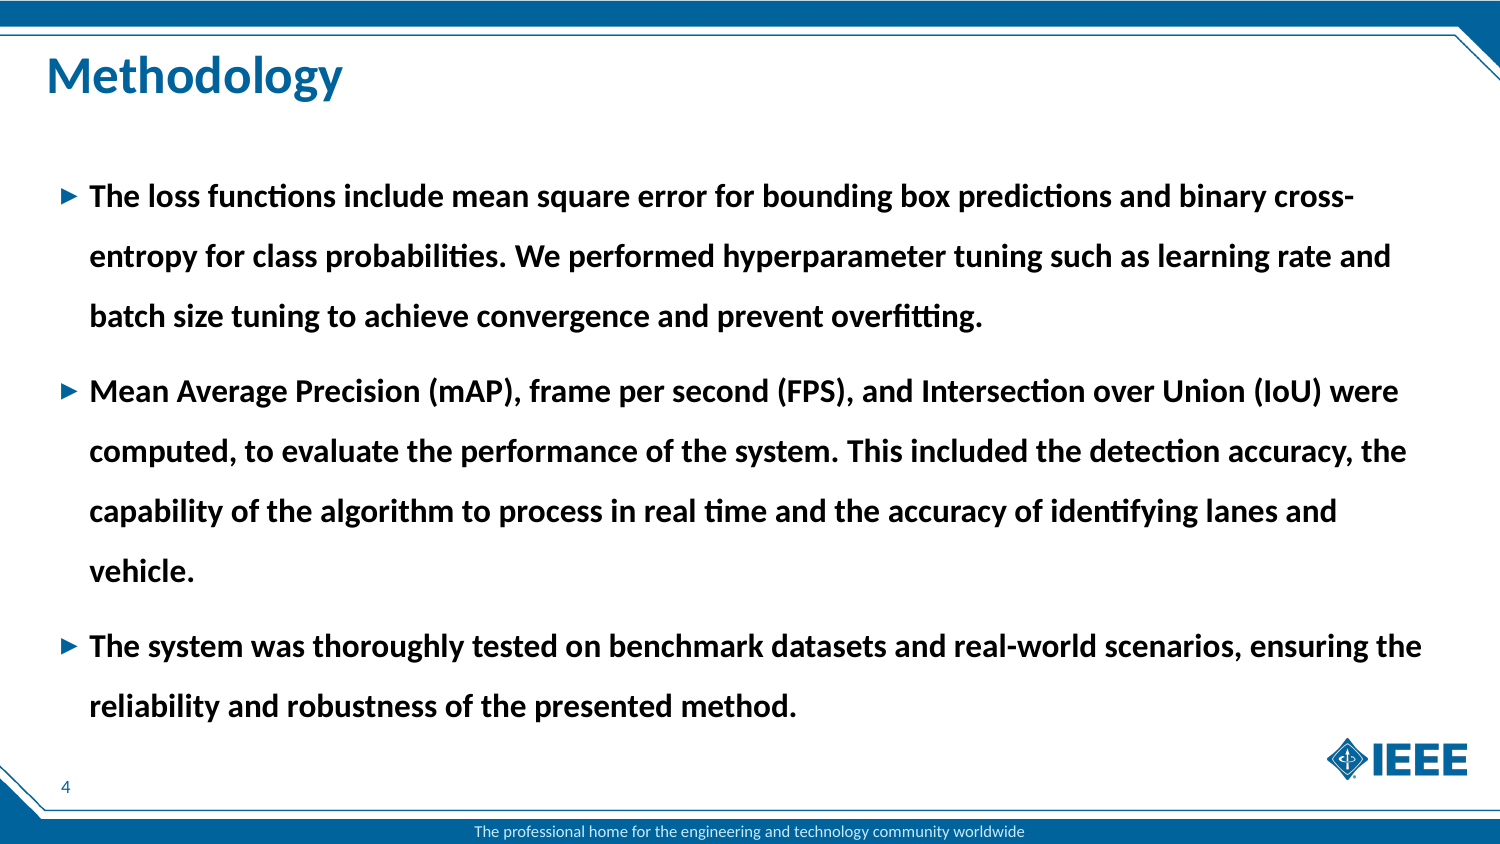

# Methodology
The loss functions include mean square error for bounding box predictions and binary cross-entropy for class probabilities. We performed hyperparameter tuning such as learning rate and batch size tuning to achieve convergence and prevent overfitting.
Mean Average Precision (mAP), frame per second (FPS), and Intersection over Union (IoU) were computed, to evaluate the performance of the system. This included the detection accuracy, the capability of the algorithm to process in real time and the accuracy of identifying lanes and vehicle.
The system was thoroughly tested on benchmark datasets and real-world scenarios, ensuring the reliability and robustness of the presented method.
4